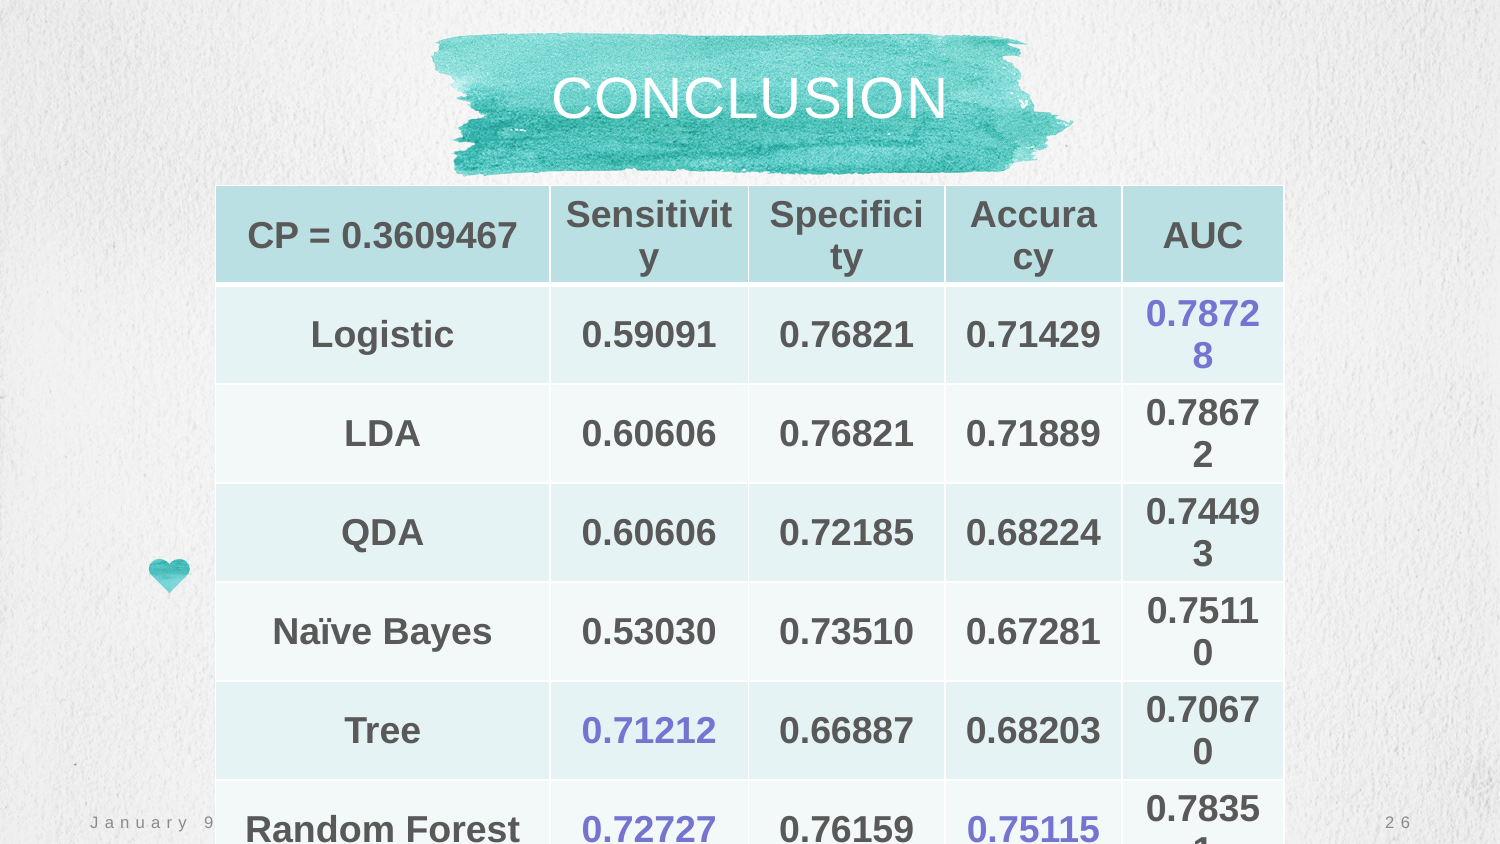

# conclusion
| CP = 0.3609467 | Sensitivity | Specificity | Accuracy | AUC |
| --- | --- | --- | --- | --- |
| Logistic | 0.59091 | 0.76821 | 0.71429 | 0.78728 |
| LDA | 0.60606 | 0.76821 | 0.71889 | 0.78672 |
| QDA | 0.60606 | 0.72185 | 0.68224 | 0.74493 |
| Naïve Bayes | 0.53030 | 0.73510 | 0.67281 | 0.75110 |
| Tree | 0.71212 | 0.66887 | 0.68203 | 0.70670 |
| Random Forest | 0.72727 | 0.76159 | 0.75115 | 0.78351 |
| Boosting | 0.68182 | 0.76821 | 0.74194 | 0.77483 |
| SVM ( Radial ) | 0.63636 | 0.76159 | 0.72350 | 0.79877 |
| SVM ( polynomial ) | 0.56061 | 0.80132 | 0.72811 | 0.75140 |

January 9, 2023
Predict Diabetes
26